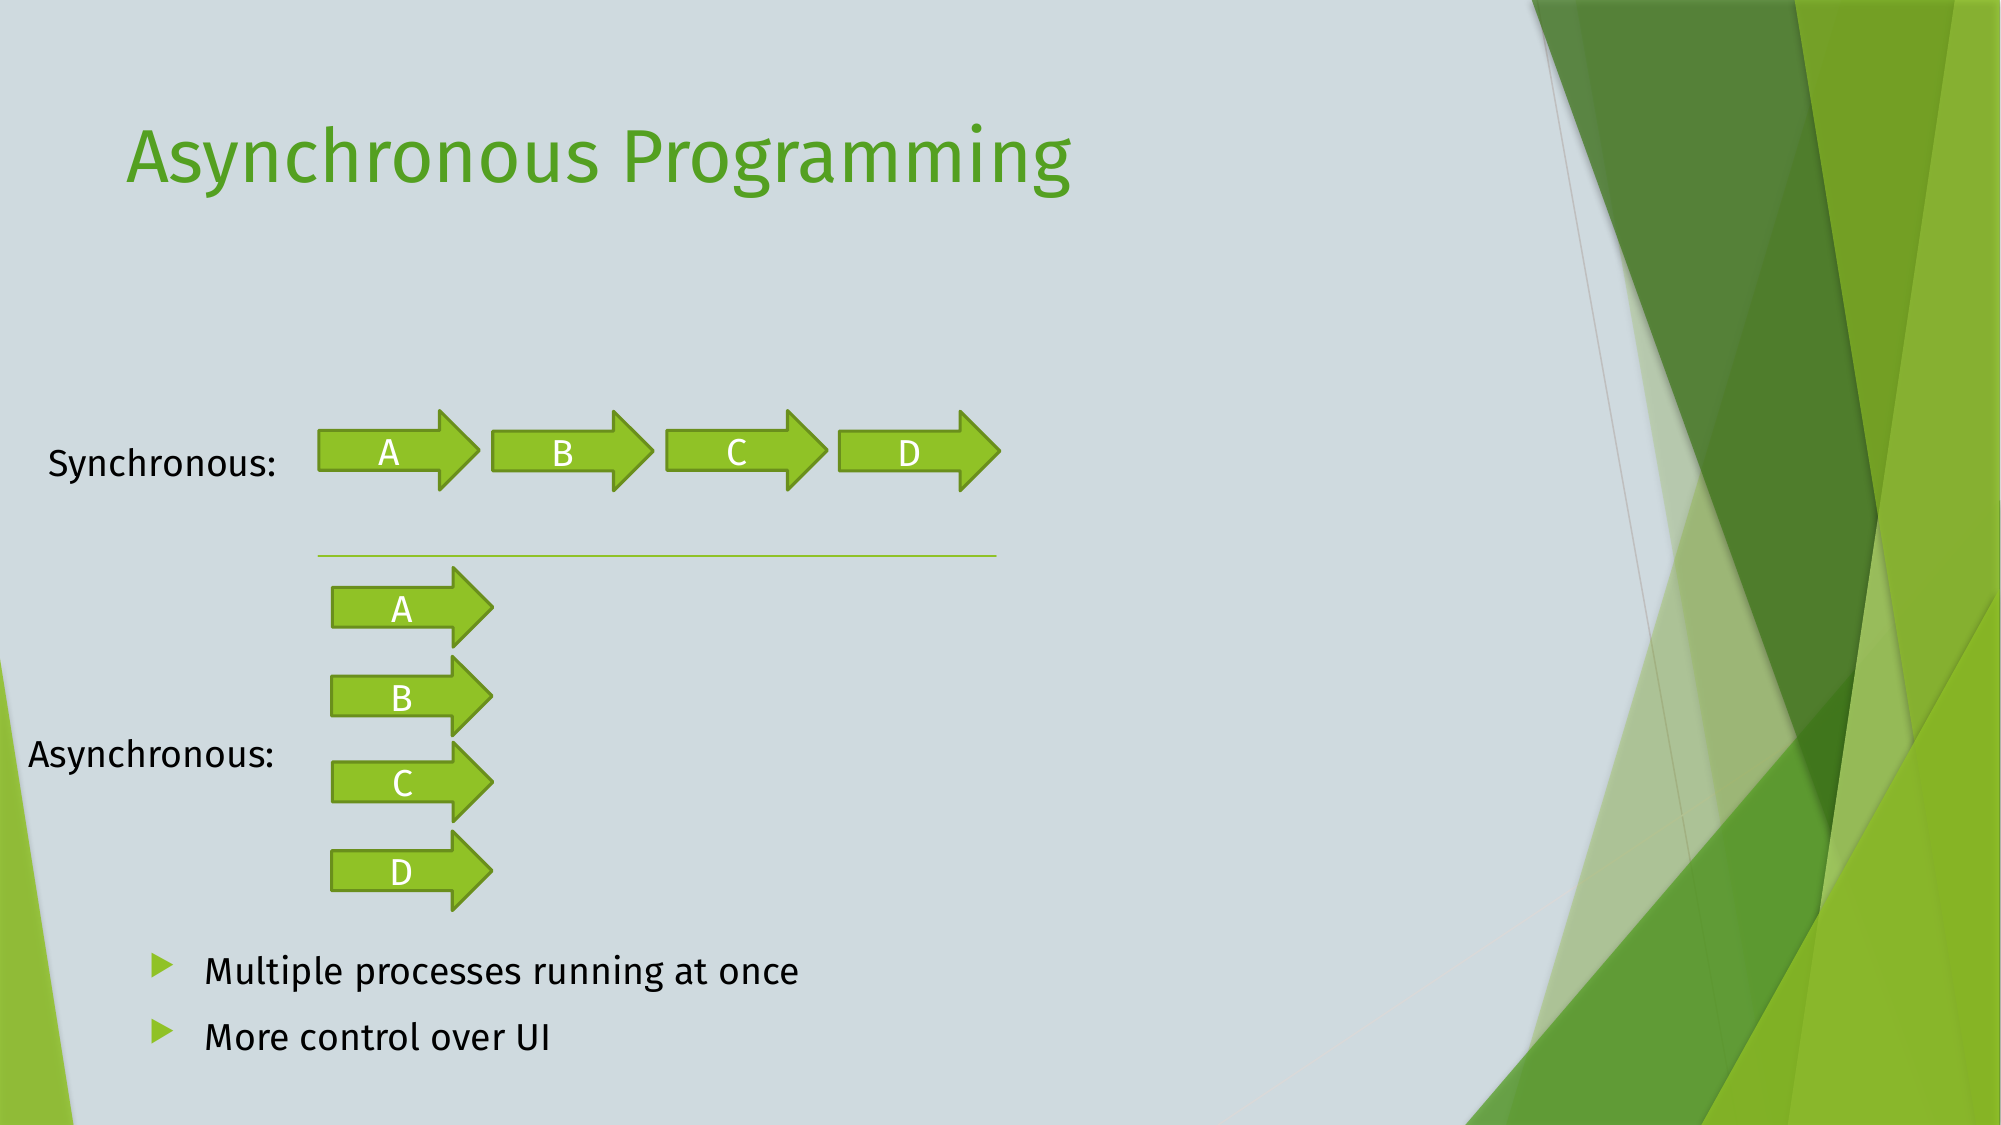

# Asynchronous Programming
A
C
B
D
  Synchronous:
A
B
Asynchronous:
C
D
Multiple processes running at once
More control over UI